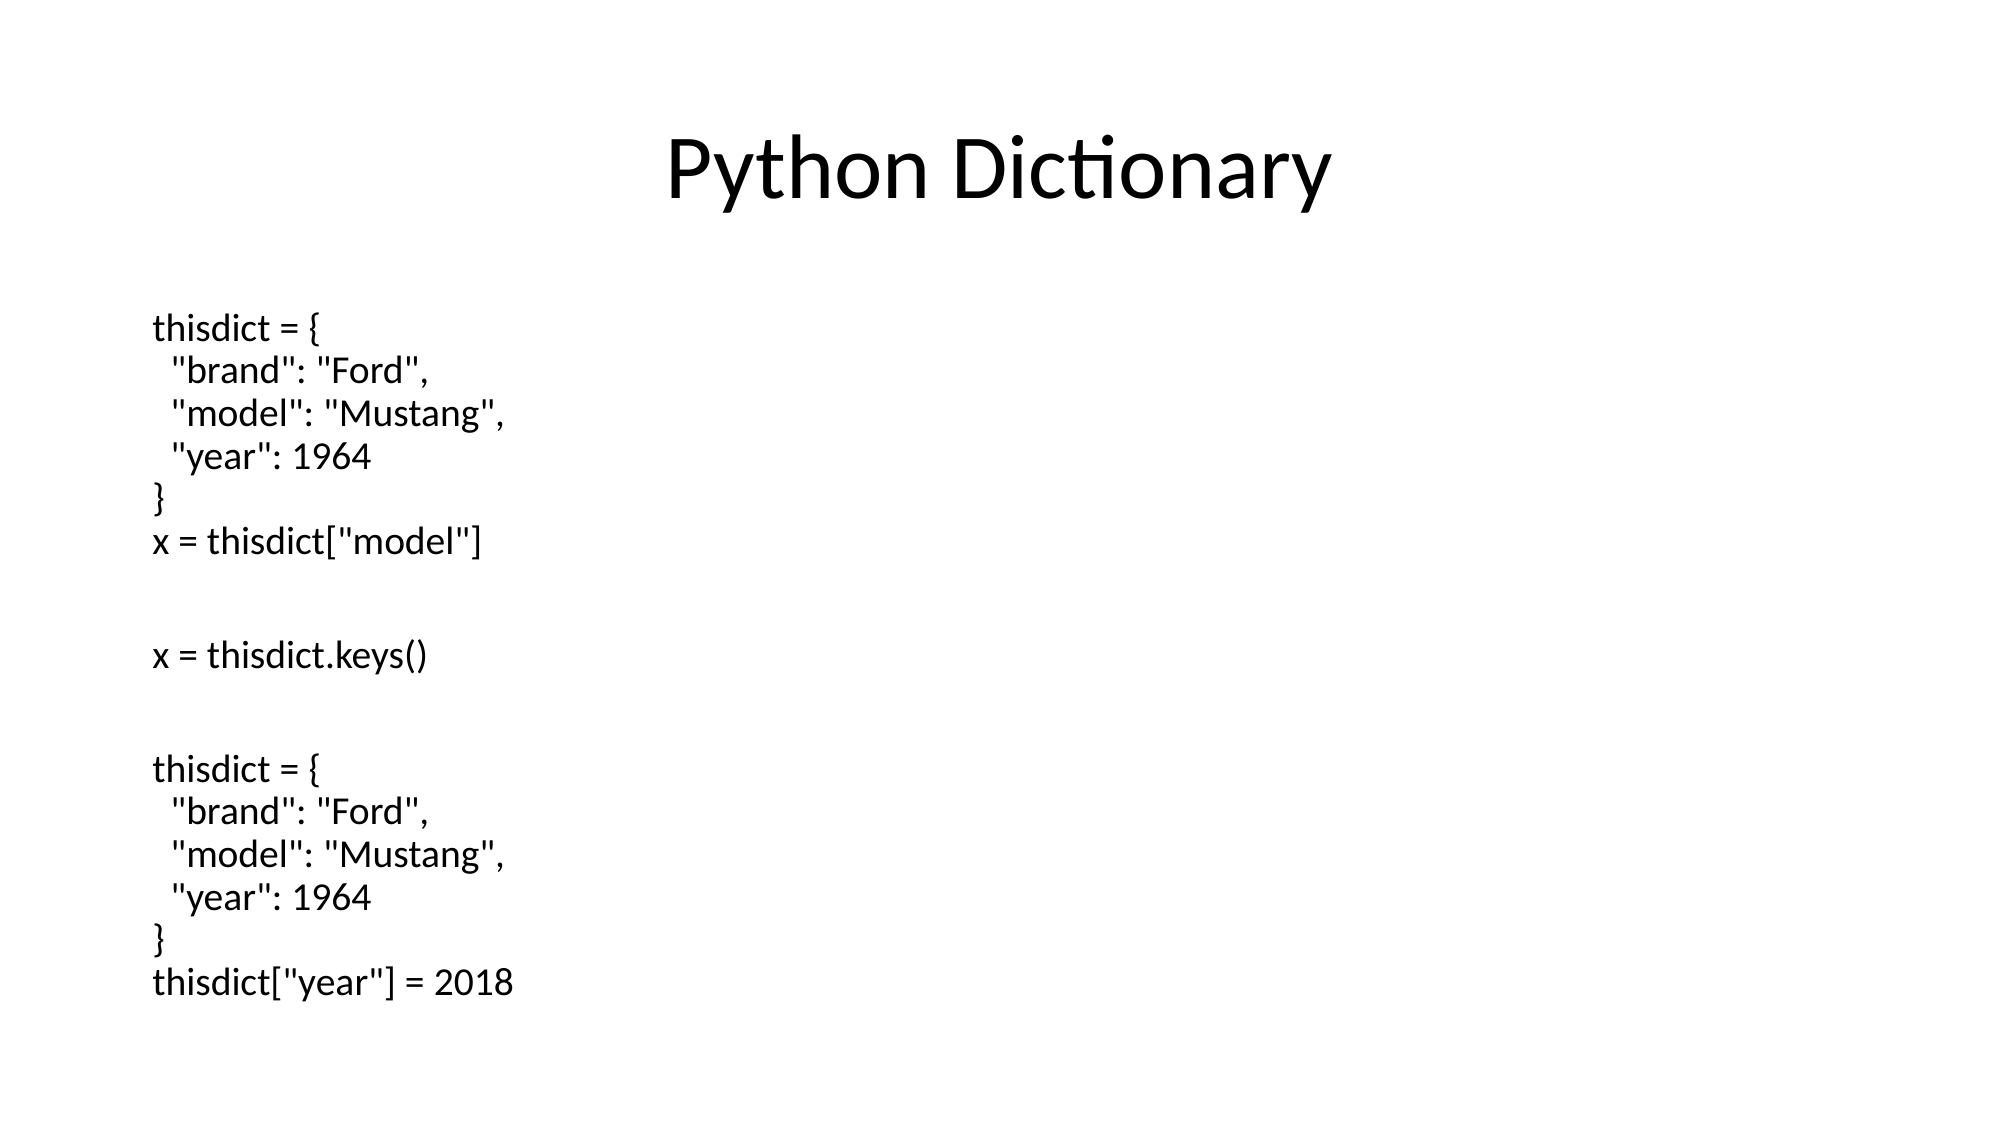

# Python Dictionary
thisdict = {
  "brand": "Ford",
  "model": "Mustang",
  "year": 1964
}
x = thisdict["model"]

x = thisdict.keys()

thisdict = {
  "brand": "Ford",
  "model": "Mustang",
  "year": 1964
}
thisdict["year"] = 2018